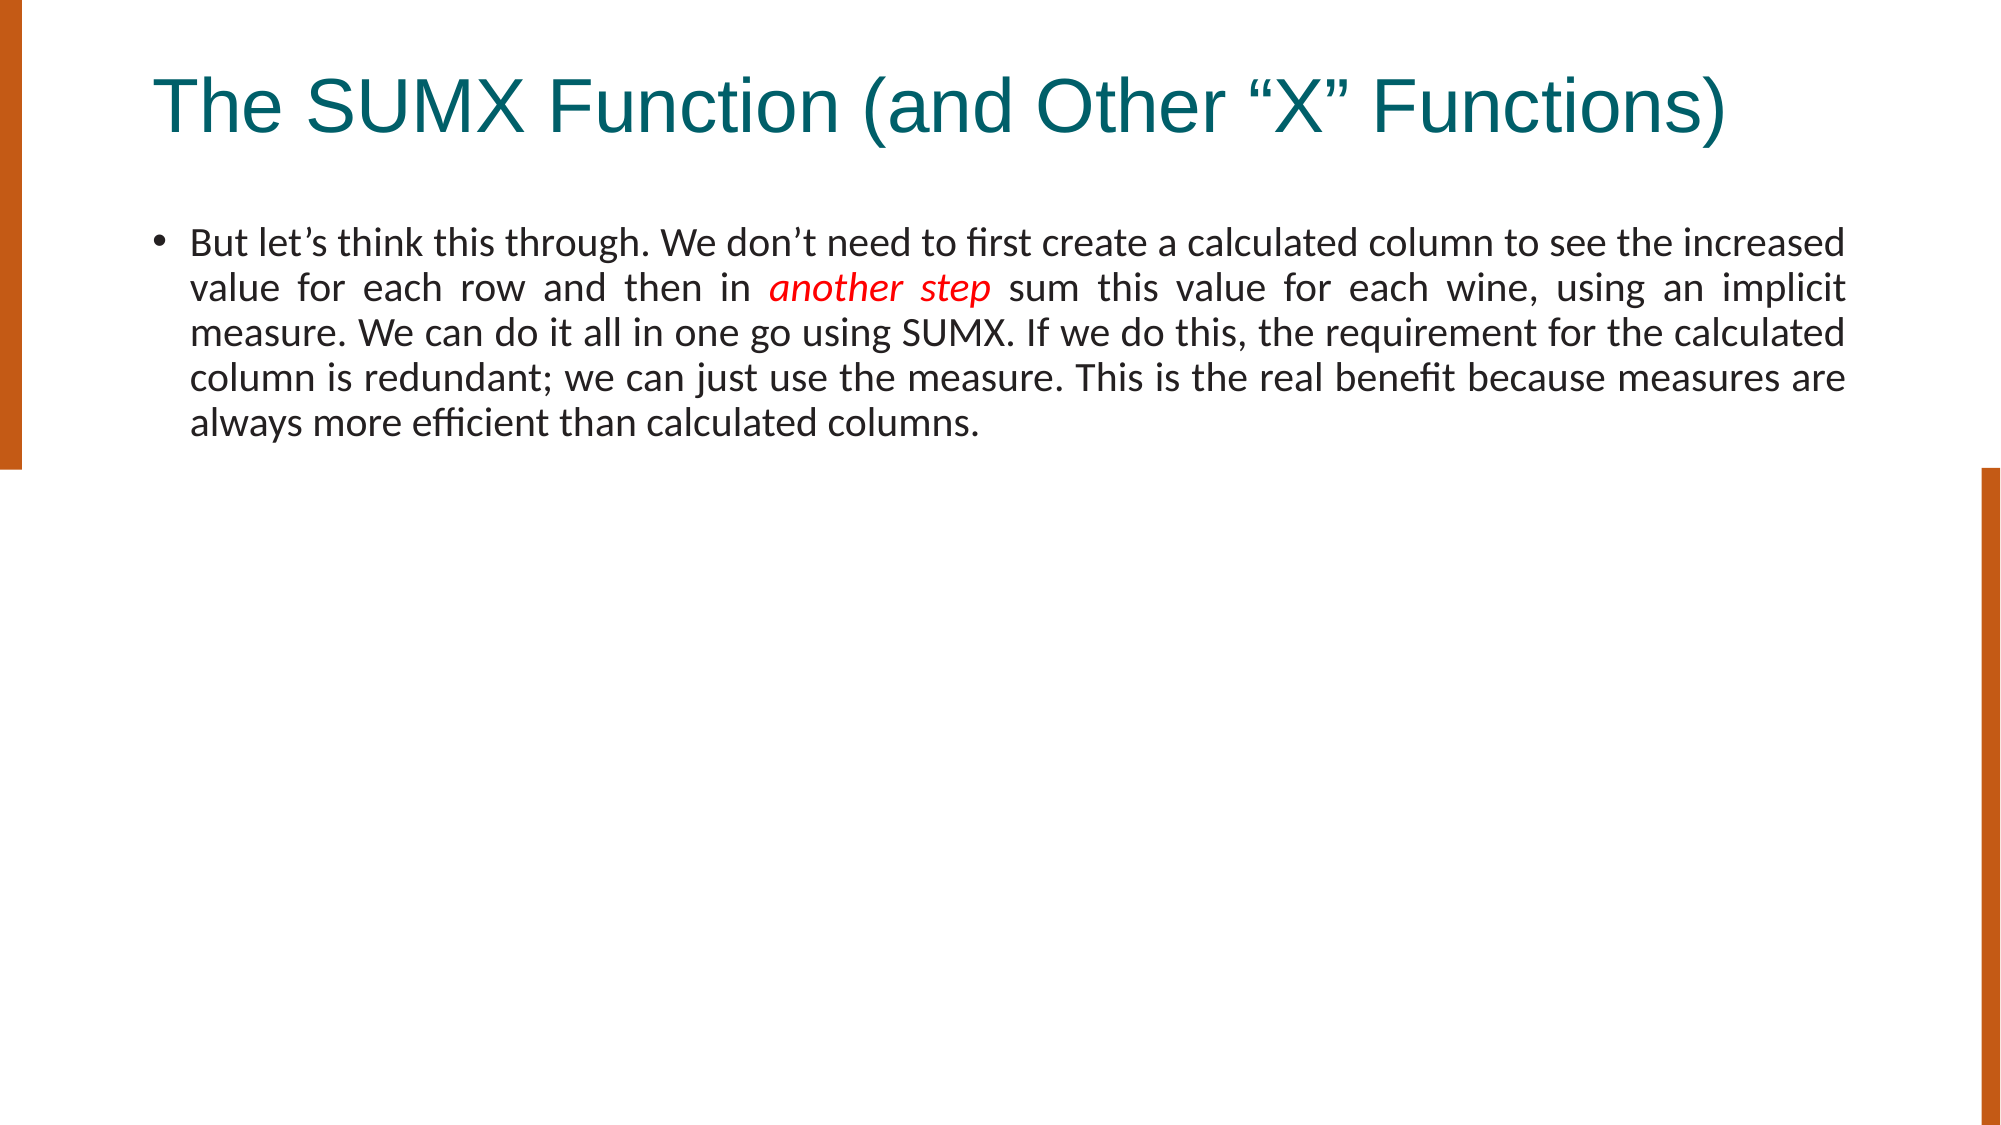

# The SUMX Function (and Other “X” Functions)
But let’s think this through. We don’t need to first create a calculated column to see the increased value for each row and then in another step sum this value for each wine, using an implicit measure. We can do it all in one go using SUMX. If we do this, the requirement for the calculated column is redundant; we can just use the measure. This is the real benefit because measures are always more efficient than calculated columns.